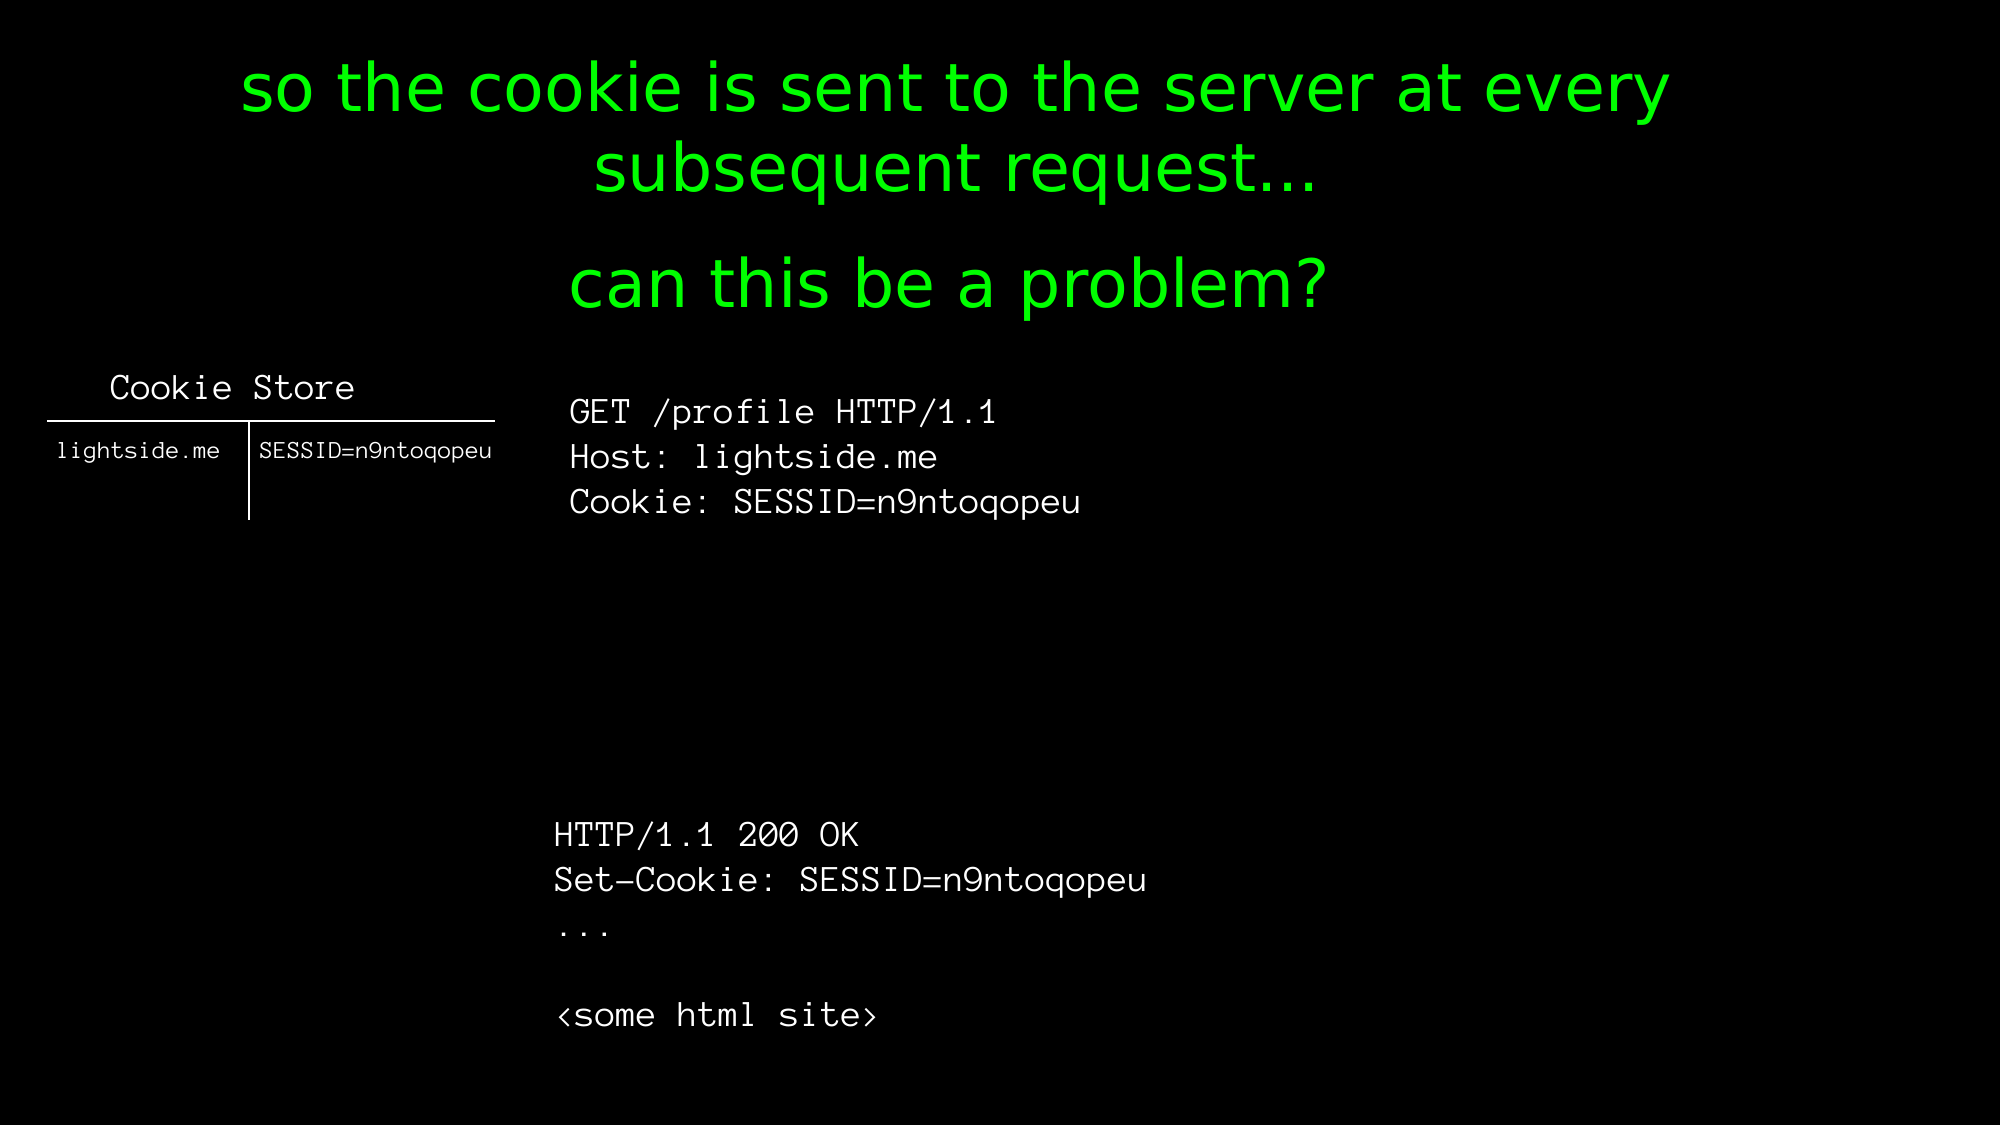

so the cookie is sent to the server at every subsequent request...
can this be a problem?
Cookie Store
GET /profile HTTP/1.1
Host: lightside.me
Cookie: SESSID=n9ntoqopeu
SESSID=n9ntoqopeu
lightside.me
HTTP/1.1 200 OK
Set-Cookie: SESSID=n9ntoqopeu
...

<some html site>